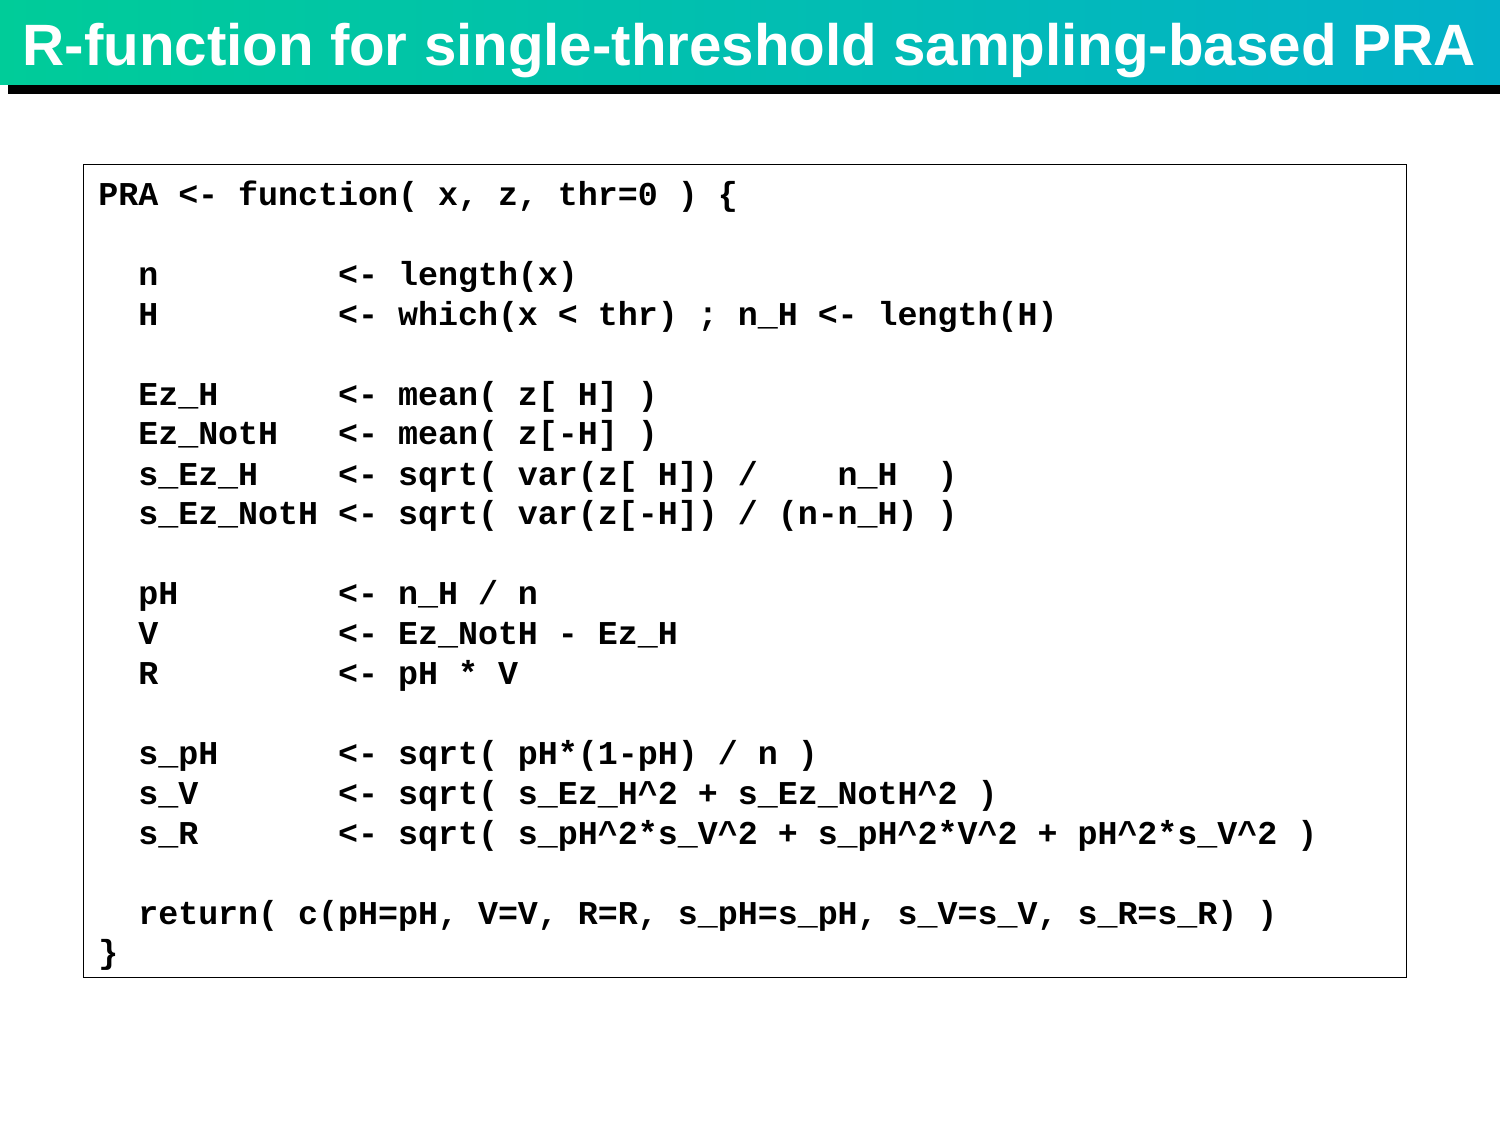

# R-function for single-threshold sampling-based PRA
PRA <- function( x, z, thr=0 ) {

  n         <- length(x)
  H         <- which(x < thr) ; n_H <- length(H)

  Ez_H      <- mean( z[ H] )
  Ez_NotH   <- mean( z[-H] )
  s_Ez_H    <- sqrt( var(z[ H]) /    n_H  )
  s_Ez_NotH <- sqrt( var(z[-H]) / (n-n_H) )

  pH        <- n_H / n
  V         <- Ez_NotH - Ez_H
  R         <- pH * V

  s_pH      <- sqrt( pH*(1-pH) / n )
  s_V       <- sqrt( s_Ez_H^2 + s_Ez_NotH^2 )
  s_R       <- sqrt( s_pH^2*s_V^2 + s_pH^2*V^2 + pH^2*s_V^2 )

  return( c(pH=pH, V=V, R=R, s_pH=s_pH, s_V=s_V, s_R=s_R) )
}